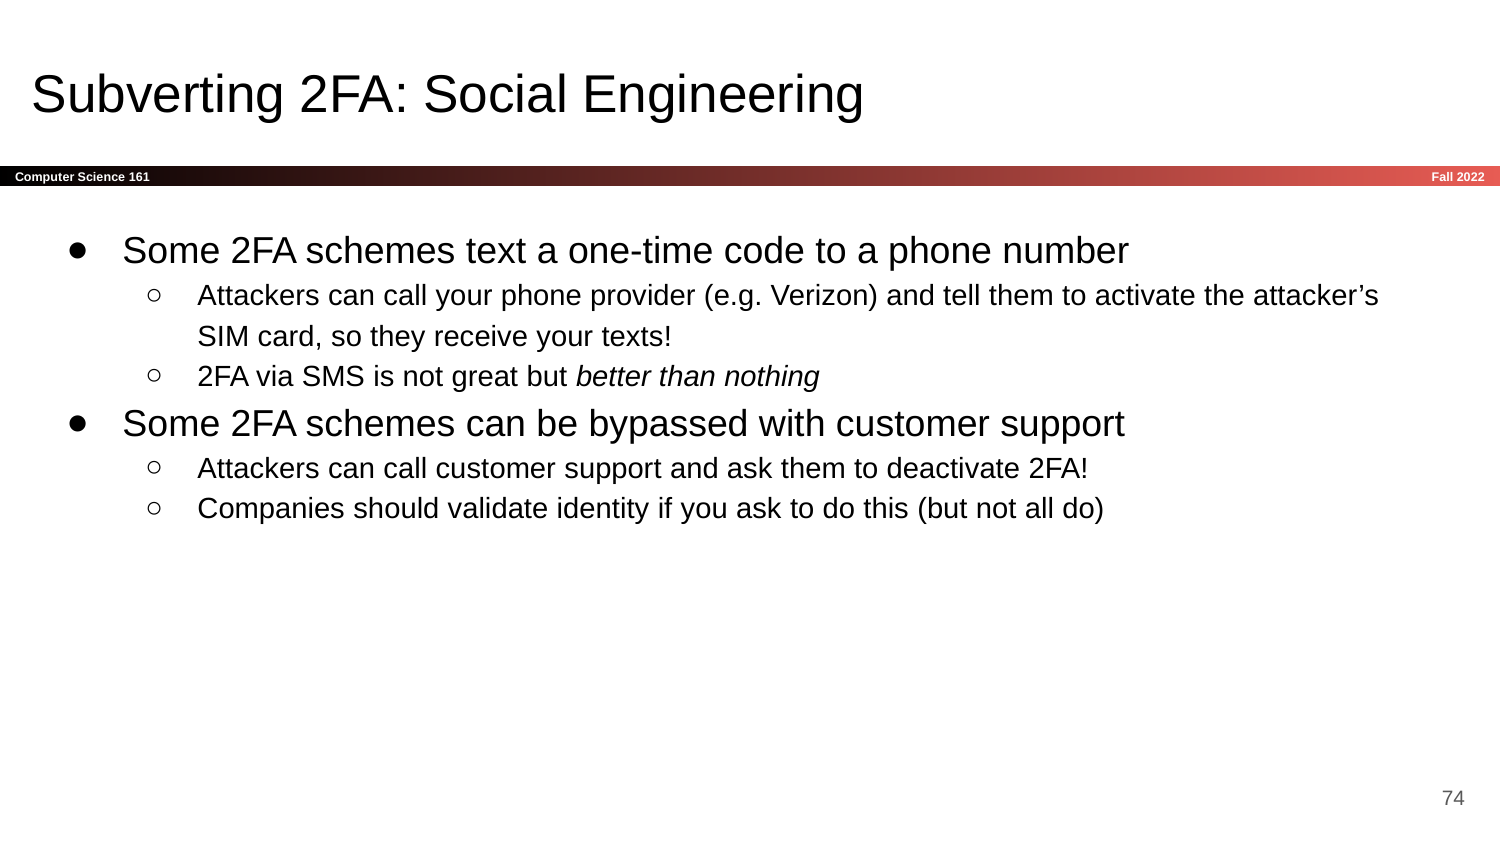

# Subverting 2FA: Social Engineering
Some 2FA schemes text a one-time code to a phone number
Attackers can call your phone provider (e.g. Verizon) and tell them to activate the attacker’s SIM card, so they receive your texts!
2FA via SMS is not great but better than nothing
Some 2FA schemes can be bypassed with customer support
Attackers can call customer support and ask them to deactivate 2FA!
Companies should validate identity if you ask to do this (but not all do)
74